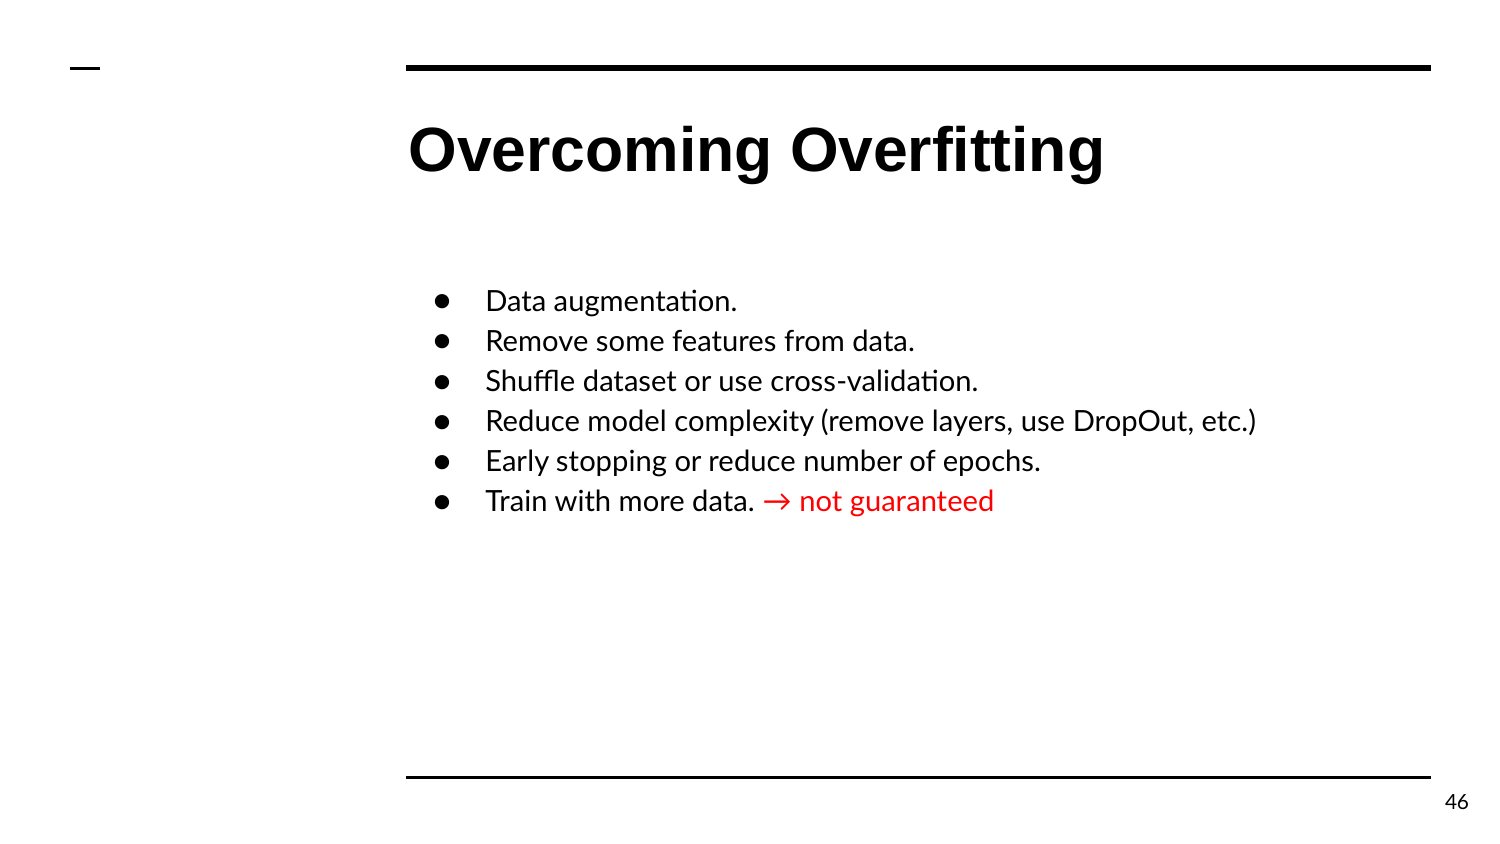

# Overcoming Overfitting
Data augmentation.
Remove some features from data.
Shuffle dataset or use cross-validation.
Reduce model complexity (remove layers, use DropOut, etc.)
Early stopping or reduce number of epochs.
Train with more data. → not guaranteed
46